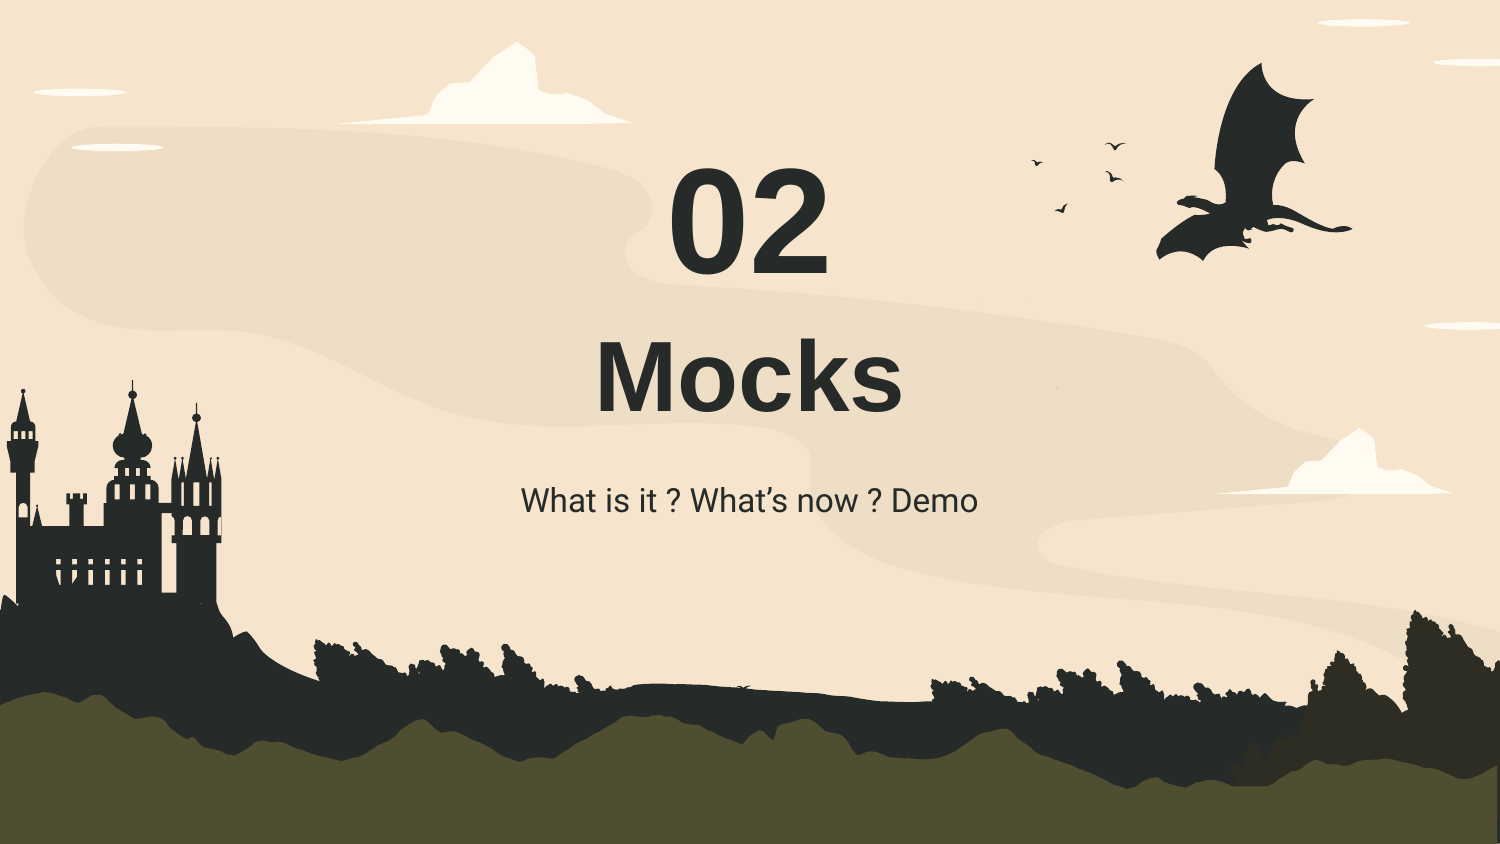

# 02
Mocks
What is it ? What’s now ? Demo